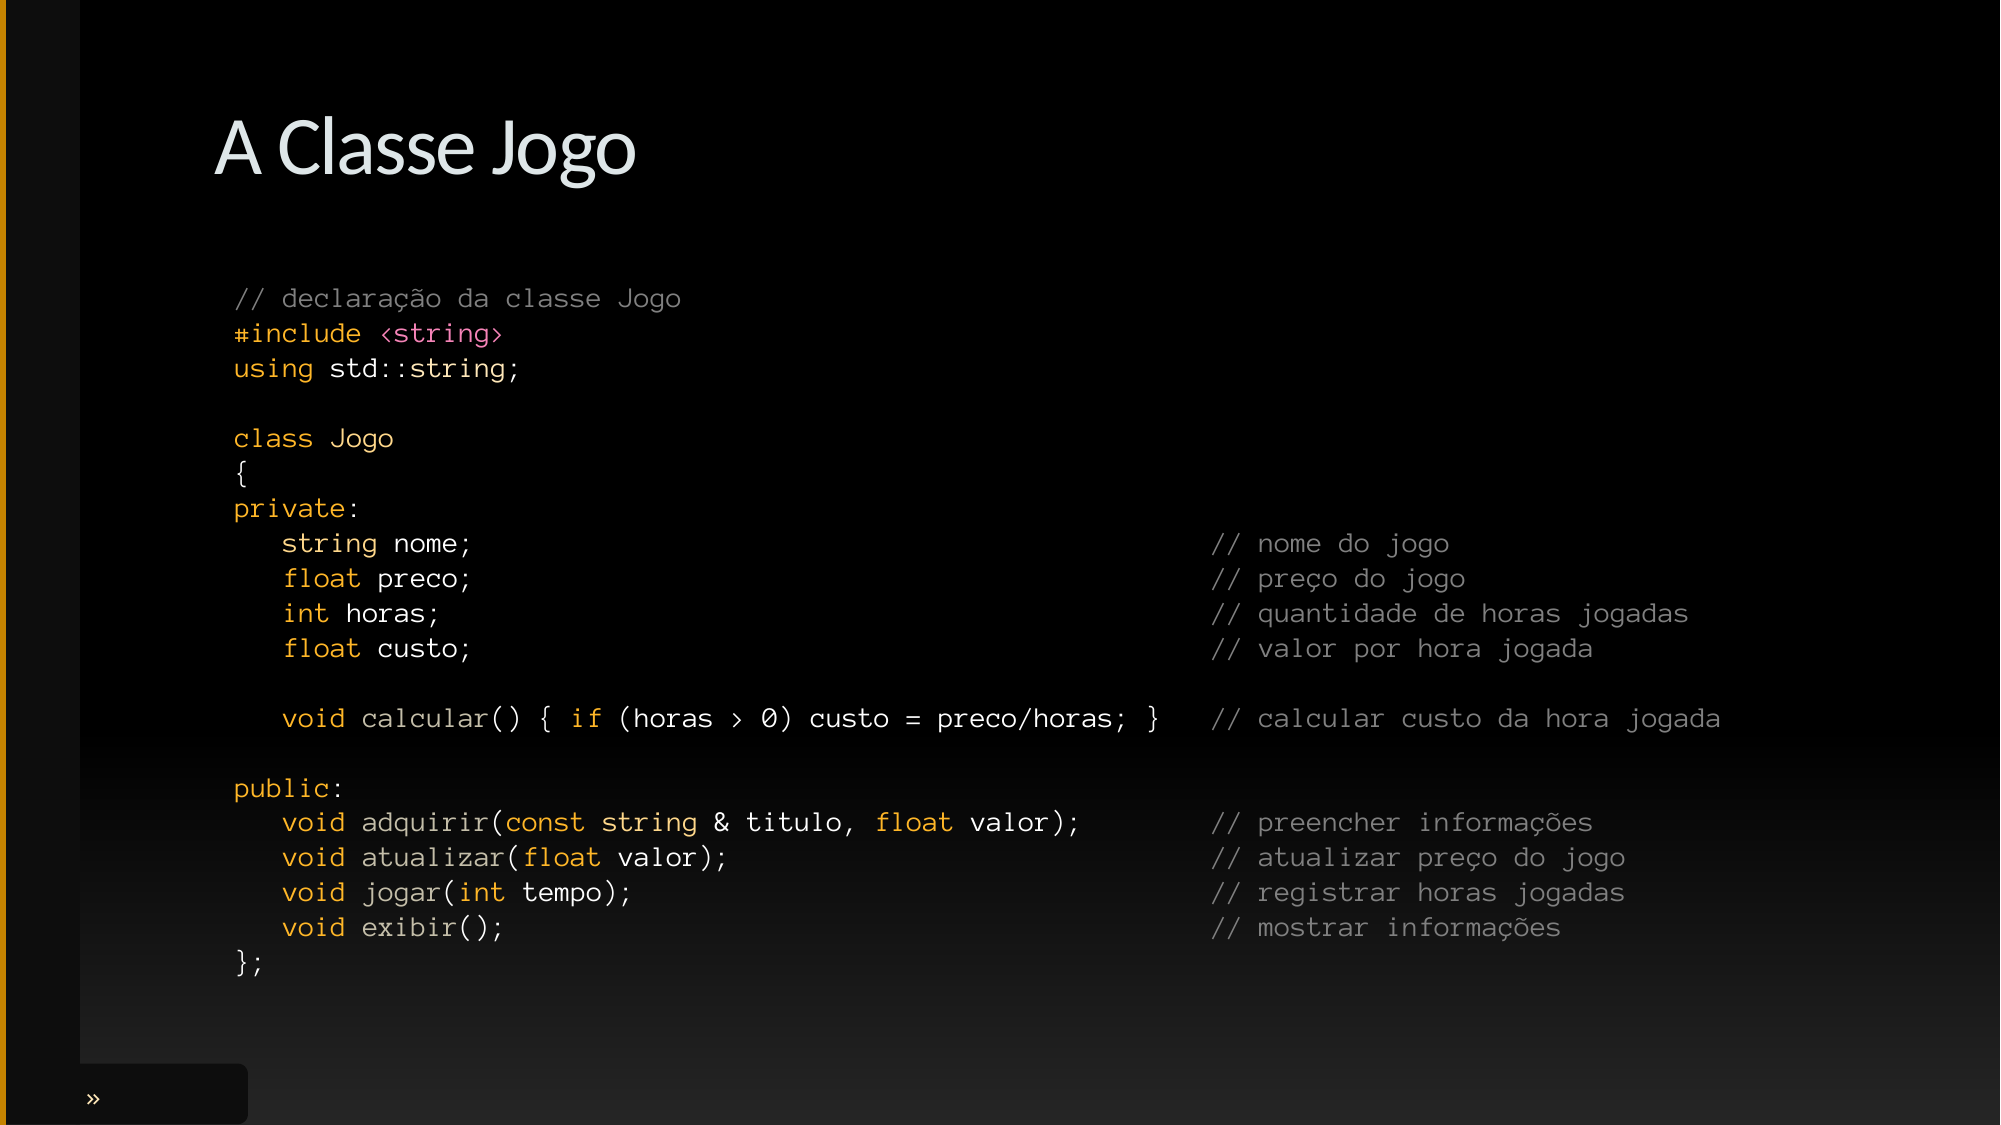

# A Classe Jogo
// declaração da classe Jogo
#include <string>
using std::string;

class Jogo
{
private:
   string nome;                                              // nome do jogo
   float preco;                                              // preço do jogo
   int horas;                                                // quantidade de horas jogadas
   float custo;                                              // valor por hora jogada

   void calcular() { if (horas > 0) custo = preco/horas; }   // calcular custo da hora jogada

public:
   void adquirir(const string & titulo, float valor);        // preencher informações
   void atualizar(float valor);                              // atualizar preço do jogo
   void jogar(int tempo);                                    // registrar horas jogadas
   void exibir();                                            // mostrar informações
};
» Jogo.h